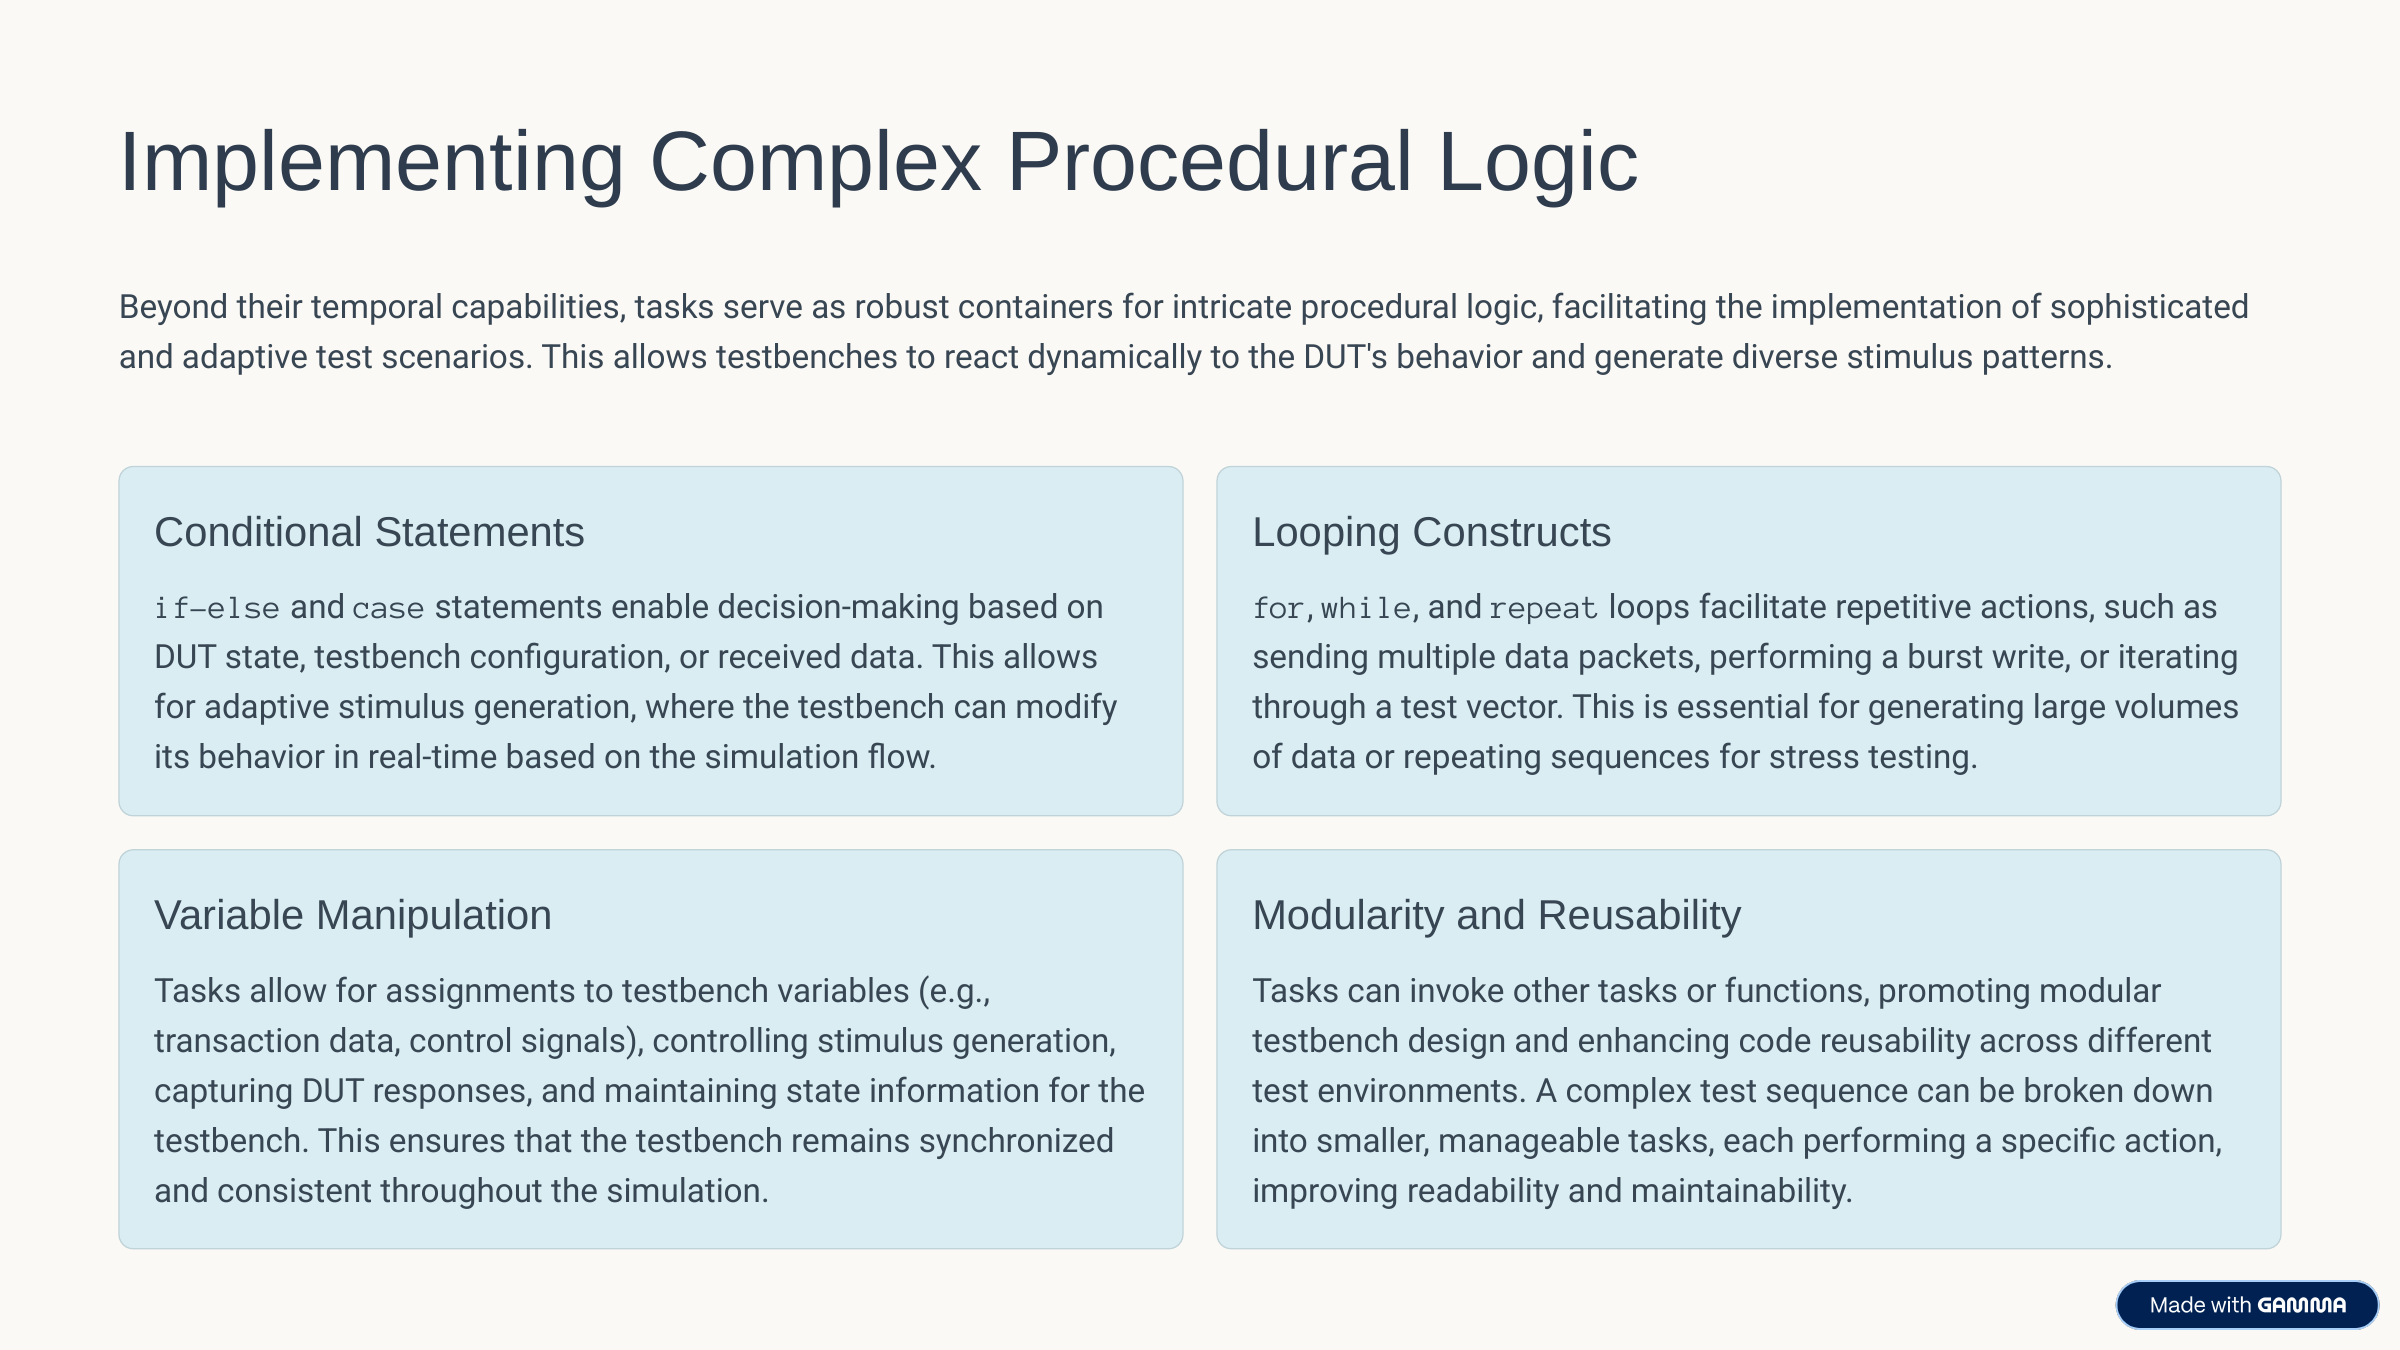

Implementing Complex Procedural Logic
Beyond their temporal capabilities, tasks serve as robust containers for intricate procedural logic, facilitating the implementation of sophisticated and adaptive test scenarios. This allows testbenches to react dynamically to the DUT's behavior and generate diverse stimulus patterns.

Conditional Statements
Looping Constructs
if-else and case statements enable decision-making based on DUT state, testbench configuration, or received data. This allows for adaptive stimulus generation, where the testbench can modify its behavior in real-time based on the simulation flow.
for, while, and repeat loops facilitate repetitive actions, such as sending multiple data packets, performing a burst write, or iterating through a test vector. This is essential for generating large volumes of data or repeating sequences for stress testing.

Variable Manipulation
Modularity and Reusability
Tasks allow for assignments to testbench variables (e.g., transaction data, control signals), controlling stimulus generation, capturing DUT responses, and maintaining state information for the testbench. This ensures that the testbench remains synchronized and consistent throughout the simulation.
Tasks can invoke other tasks or functions, promoting modular testbench design and enhancing code reusability across different test environments. A complex test sequence can be broken down into smaller, manageable tasks, each performing a specific action, improving readability and maintainability.